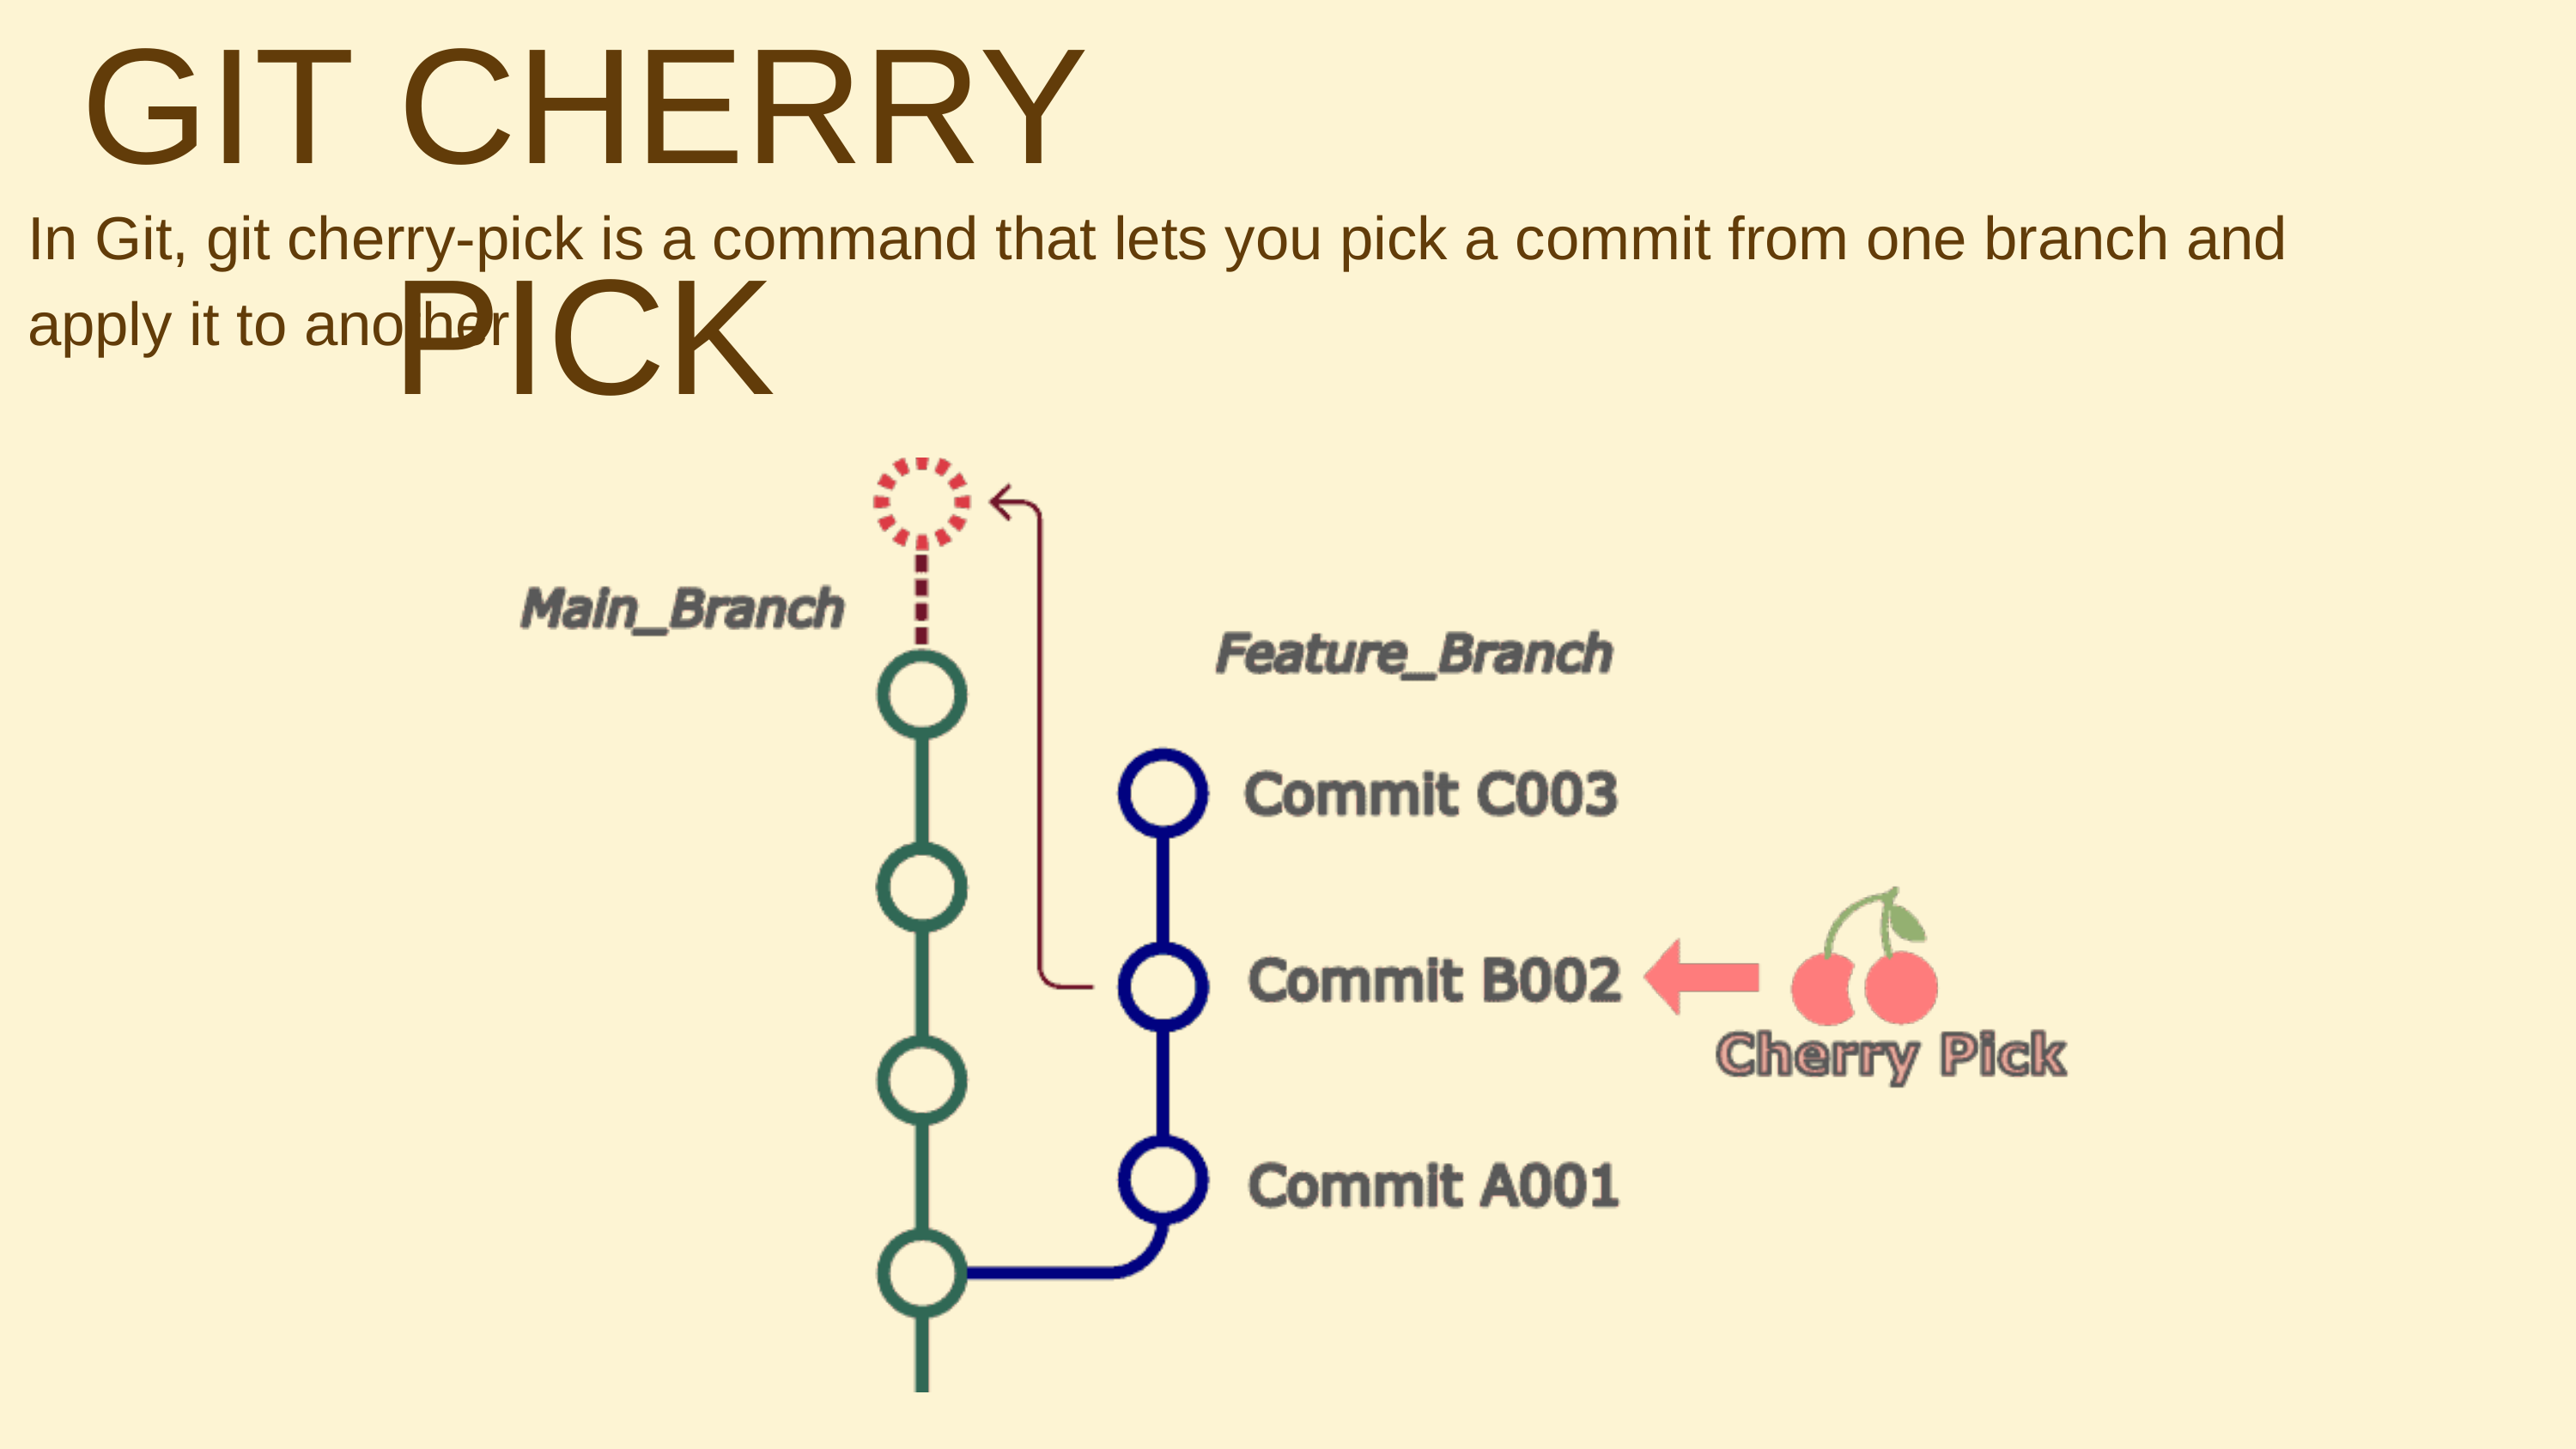

GIT CHERRY PICK
In Git, git cherry-pick is a command that lets you pick a commit from one branch and apply it to another